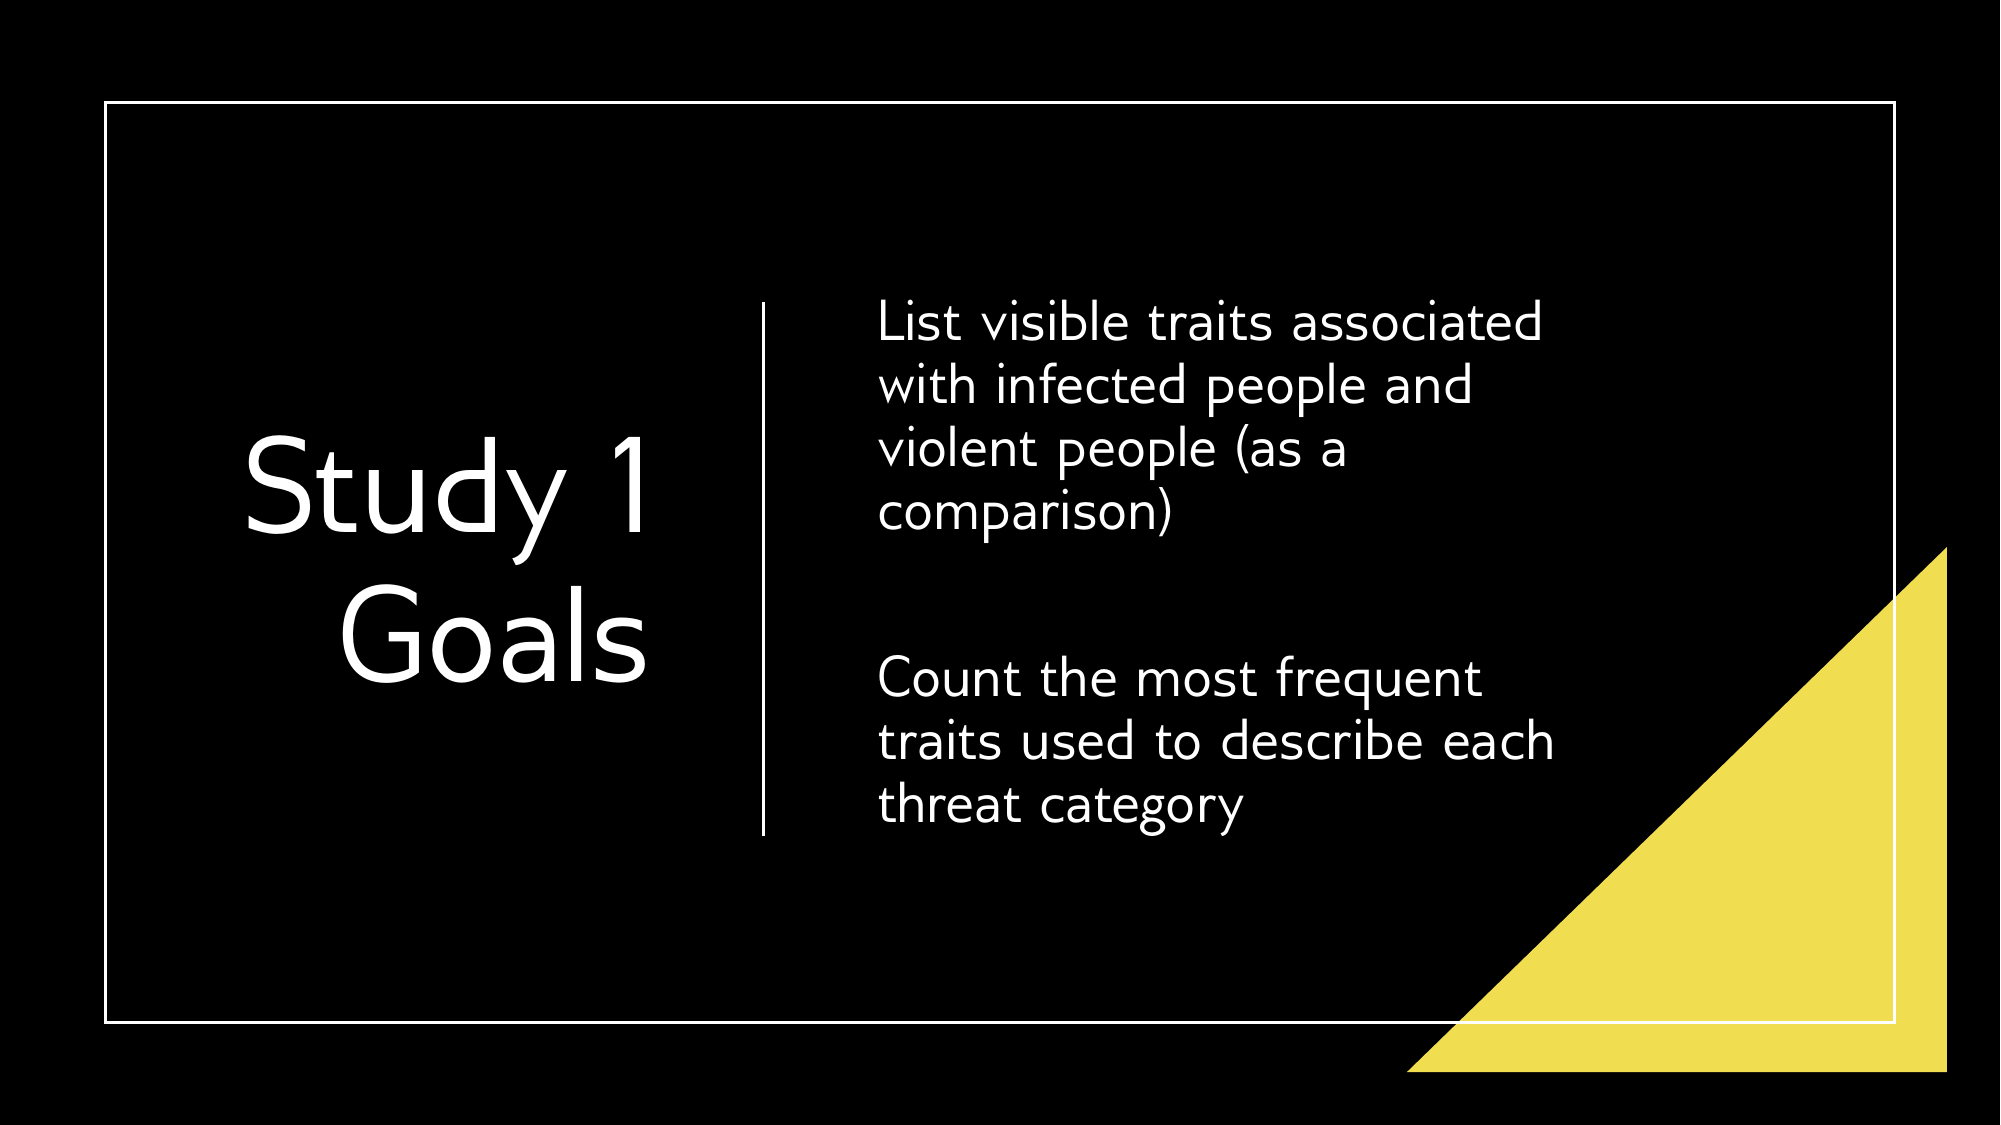

# Study 1 Goals
List visible traits associated with infected people and violent people (as a comparison)

Count the most frequent traits used to describe each threat category